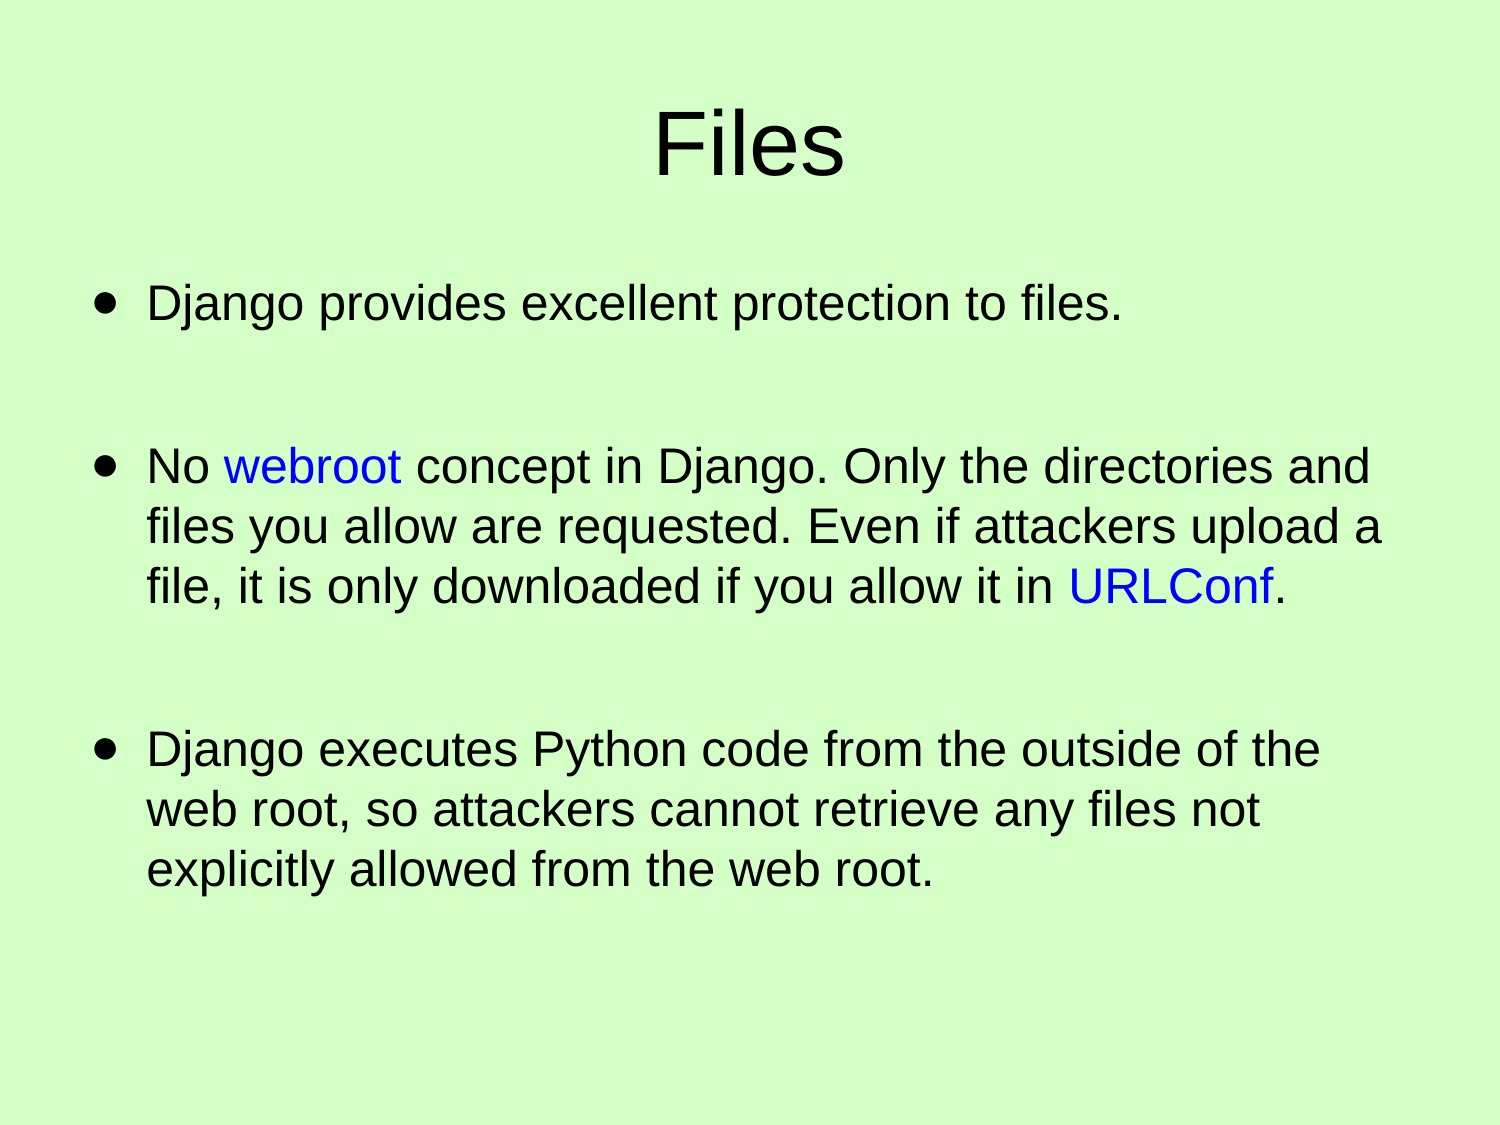

# Files
Django provides excellent protection to files.

No webroot concept in Django. Only the directories and files you allow are requested. Even if attackers upload a file, it is only downloaded if you allow it in URLConf.

Django executes Python code from the outside of the web root, so attackers cannot retrieve any files not explicitly allowed from the web root.